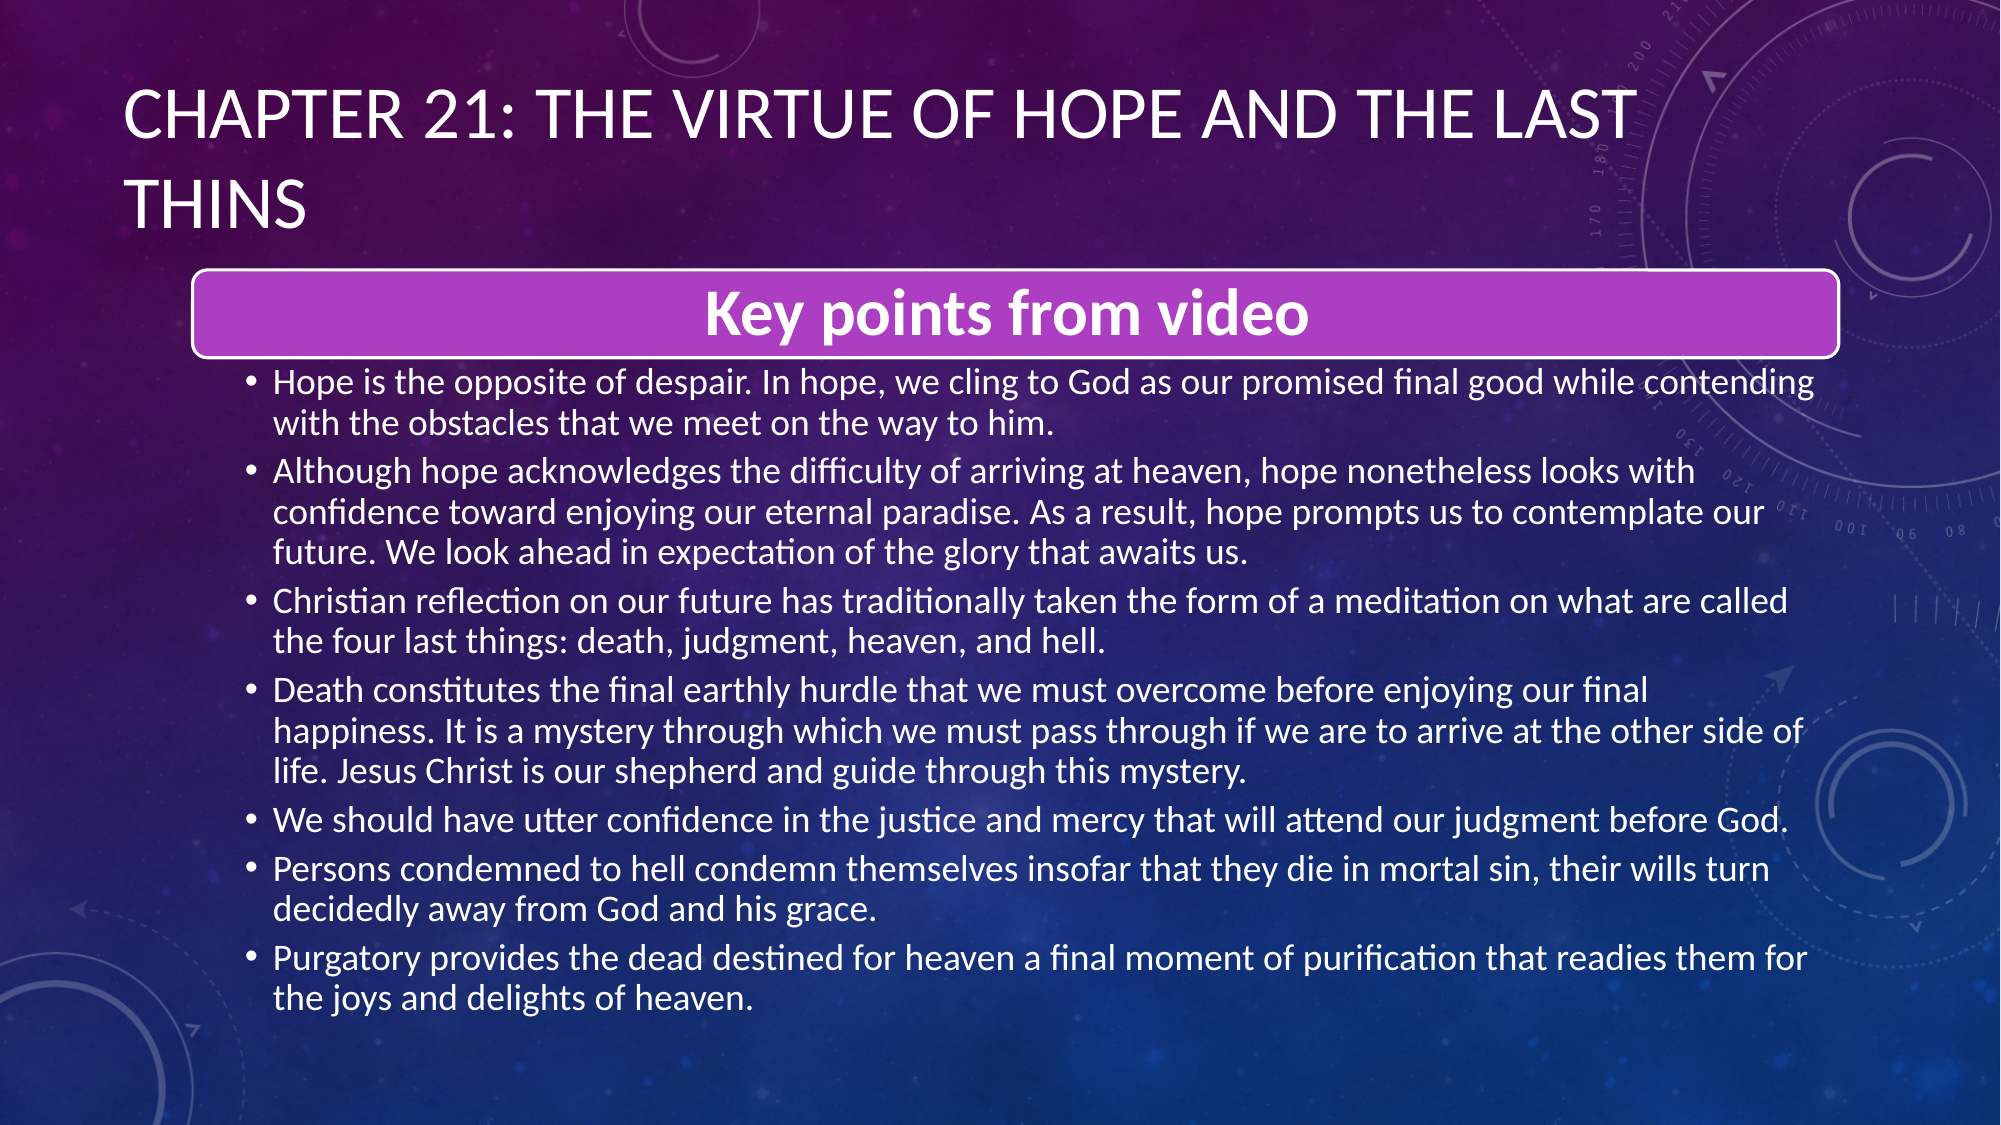

# Chapter 21: The Virtue of Hope and the Last Thins
Key points from video

Hope is the opposite of despair. In hope, we cling to God as our promised final good while contending with the obstacles that we meet on the way to him.
Although hope acknowledges the difficulty of arriving at heaven, hope nonetheless looks with confidence toward enjoying our eternal paradise. As a result, hope prompts us to contemplate our future. We look ahead in expectation of the glory that awaits us.
Christian reflection on our future has traditionally taken the form of a meditation on what are called the four last things: death, judgment, heaven, and hell.
Death constitutes the final earthly hurdle that we must overcome before enjoying our final happiness. It is a mystery through which we must pass through if we are to arrive at the other side of life. Jesus Christ is our shepherd and guide through this mystery.
We should have utter confidence in the justice and mercy that will attend our judgment before God.
Persons condemned to hell condemn themselves insofar that they die in mortal sin, their wills turn decidedly away from God and his grace.
Purgatory provides the dead destined for heaven a final moment of purification that readies them for the joys and delights of heaven.